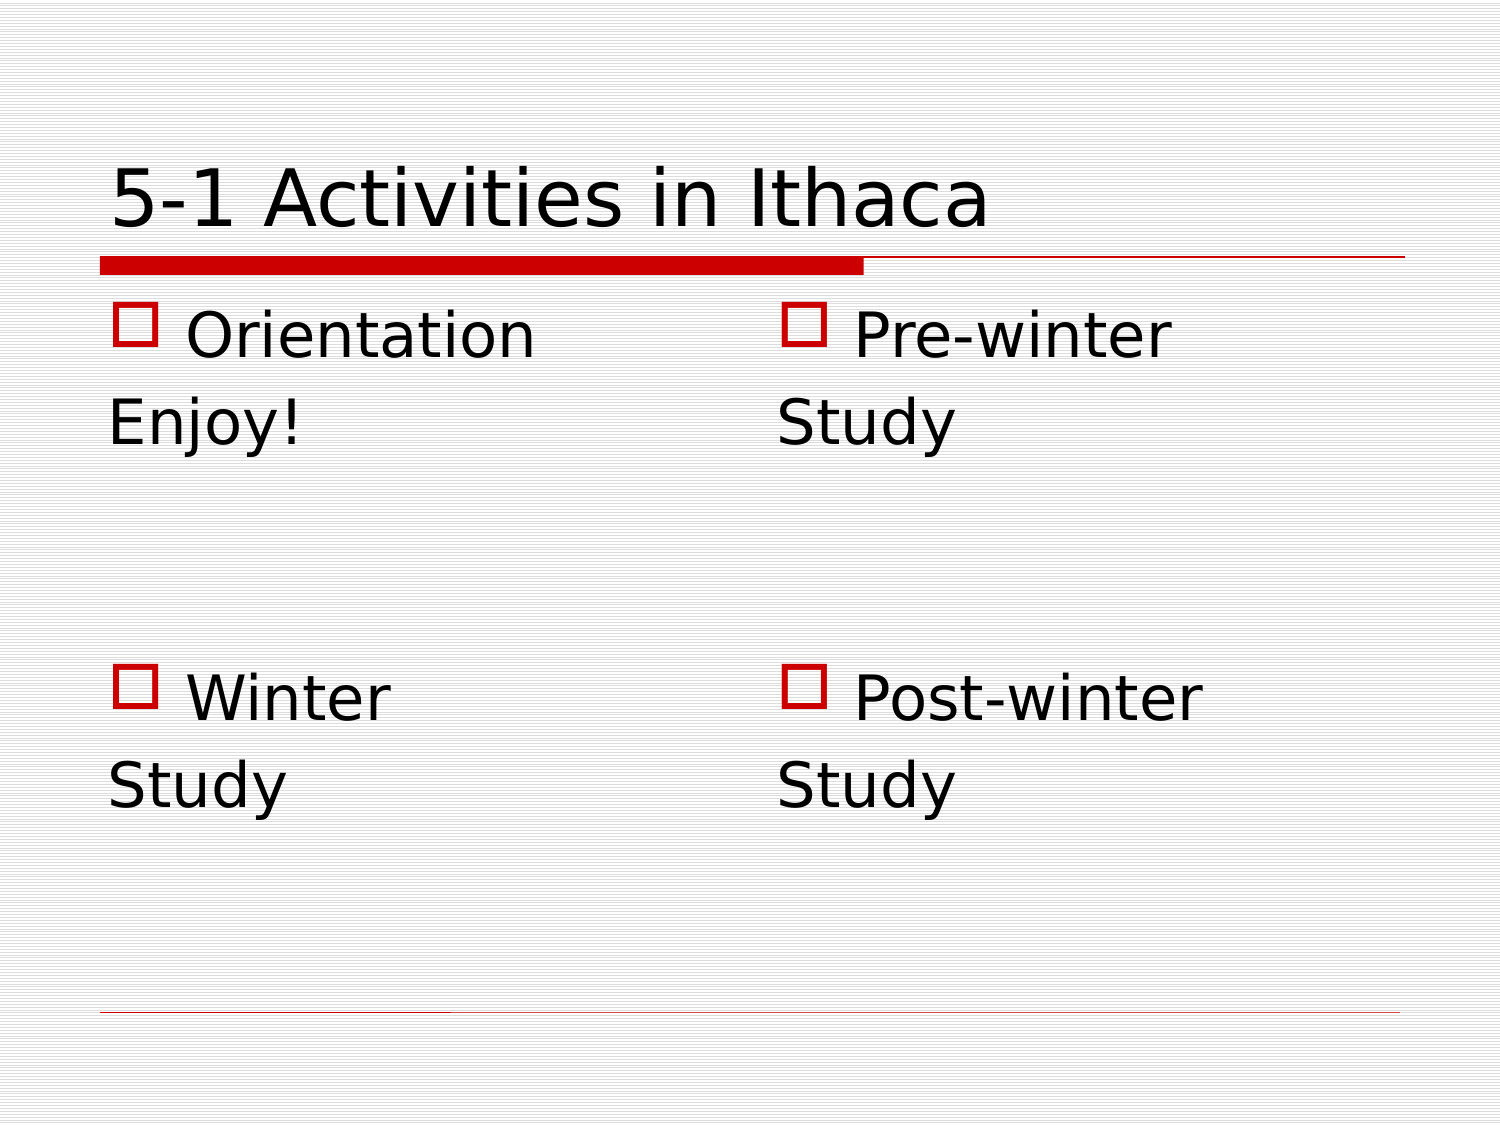

# 5-1 Activities in Ithaca
Orientation
Enjoy!
Pre-winter
Study
Winter
Study
Post-winter
Study